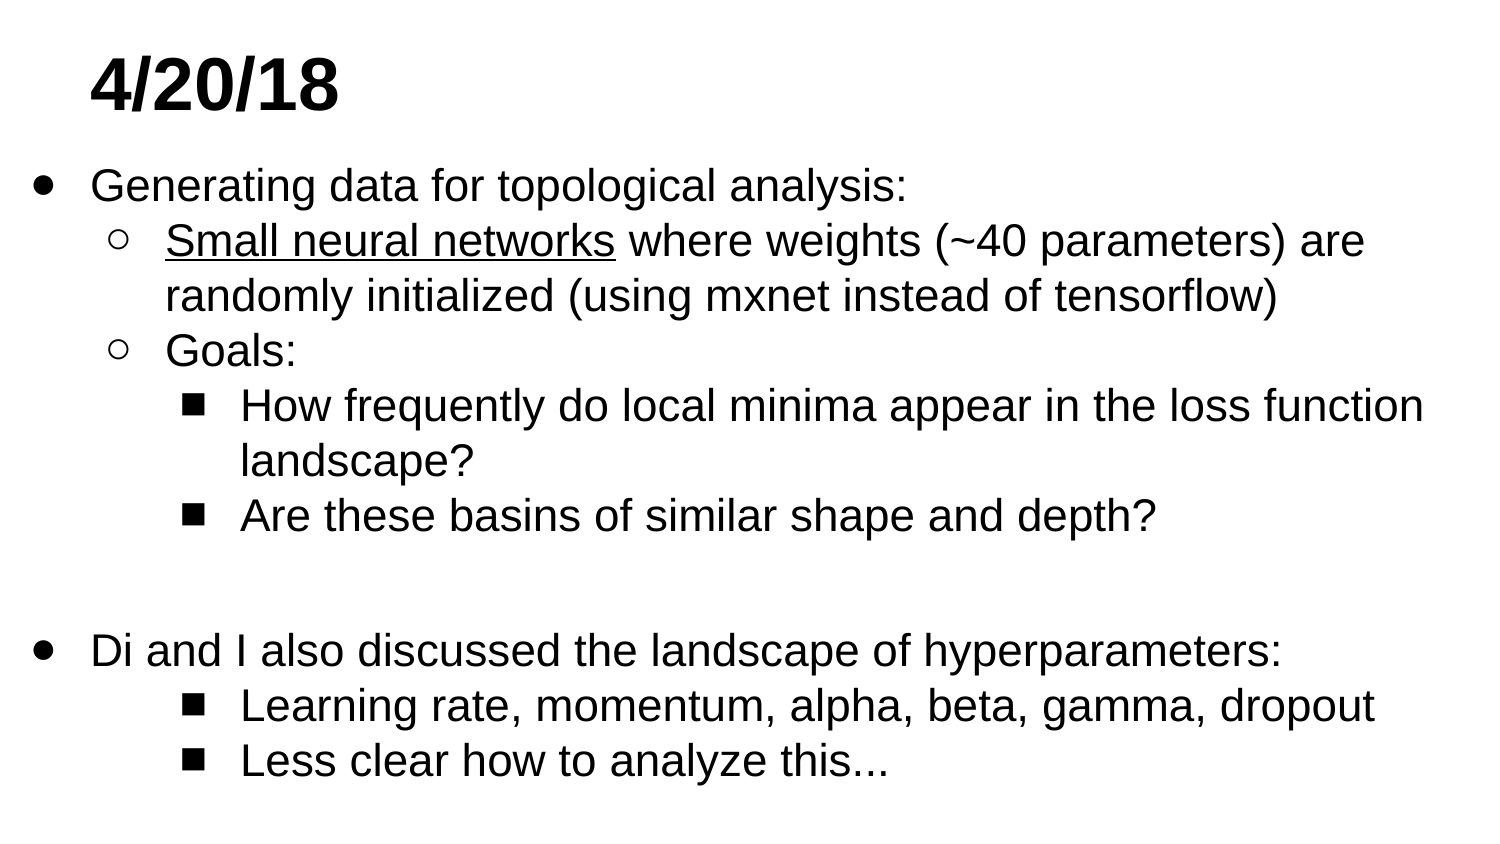

# 4/20/18
Generating data for topological analysis:
Small neural networks where weights (~40 parameters) are randomly initialized (using mxnet instead of tensorflow)
Goals:
How frequently do local minima appear in the loss function landscape?
Are these basins of similar shape and depth?

Di and I also discussed the landscape of hyperparameters:
Learning rate, momentum, alpha, beta, gamma, dropout
Less clear how to analyze this...